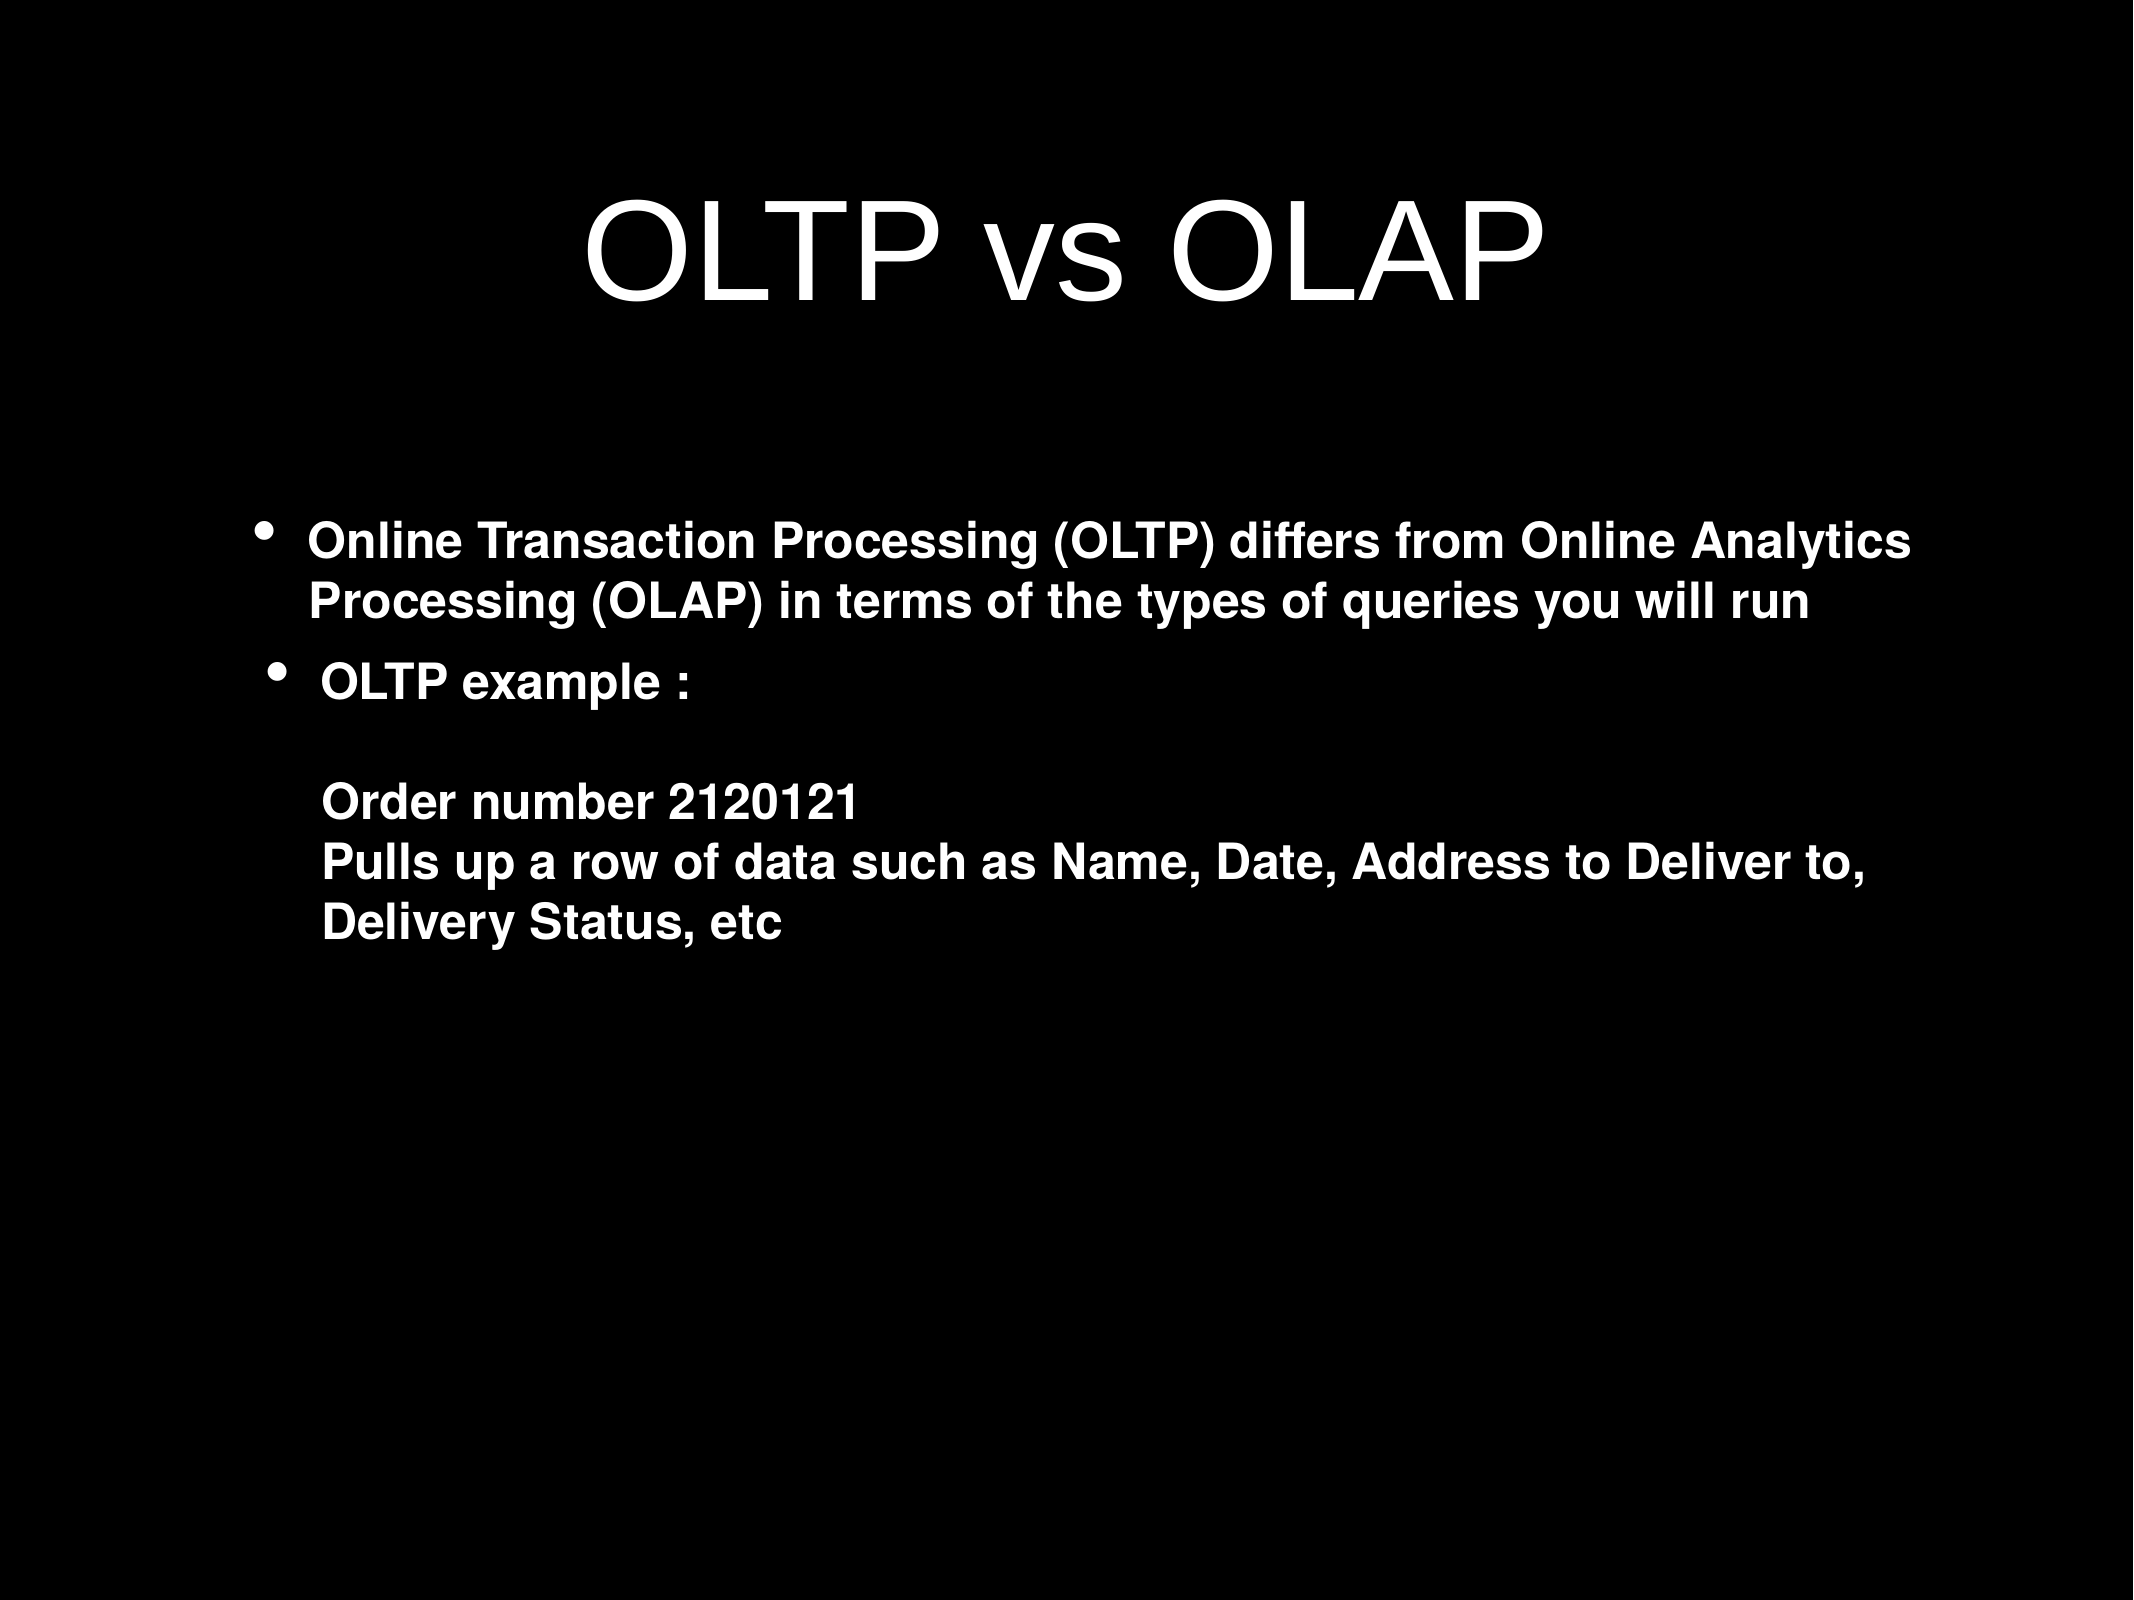

OLTP vs OLAP
Online Transaction Processing (OLTP) differs from Online Analytics
    Processing (OLAP) in terms of the types of queries you will run
OLTP example :

    Order number 2120121
    Pulls up a row of data such as Name, Date, Address to Deliver to,
    Delivery Status, etc